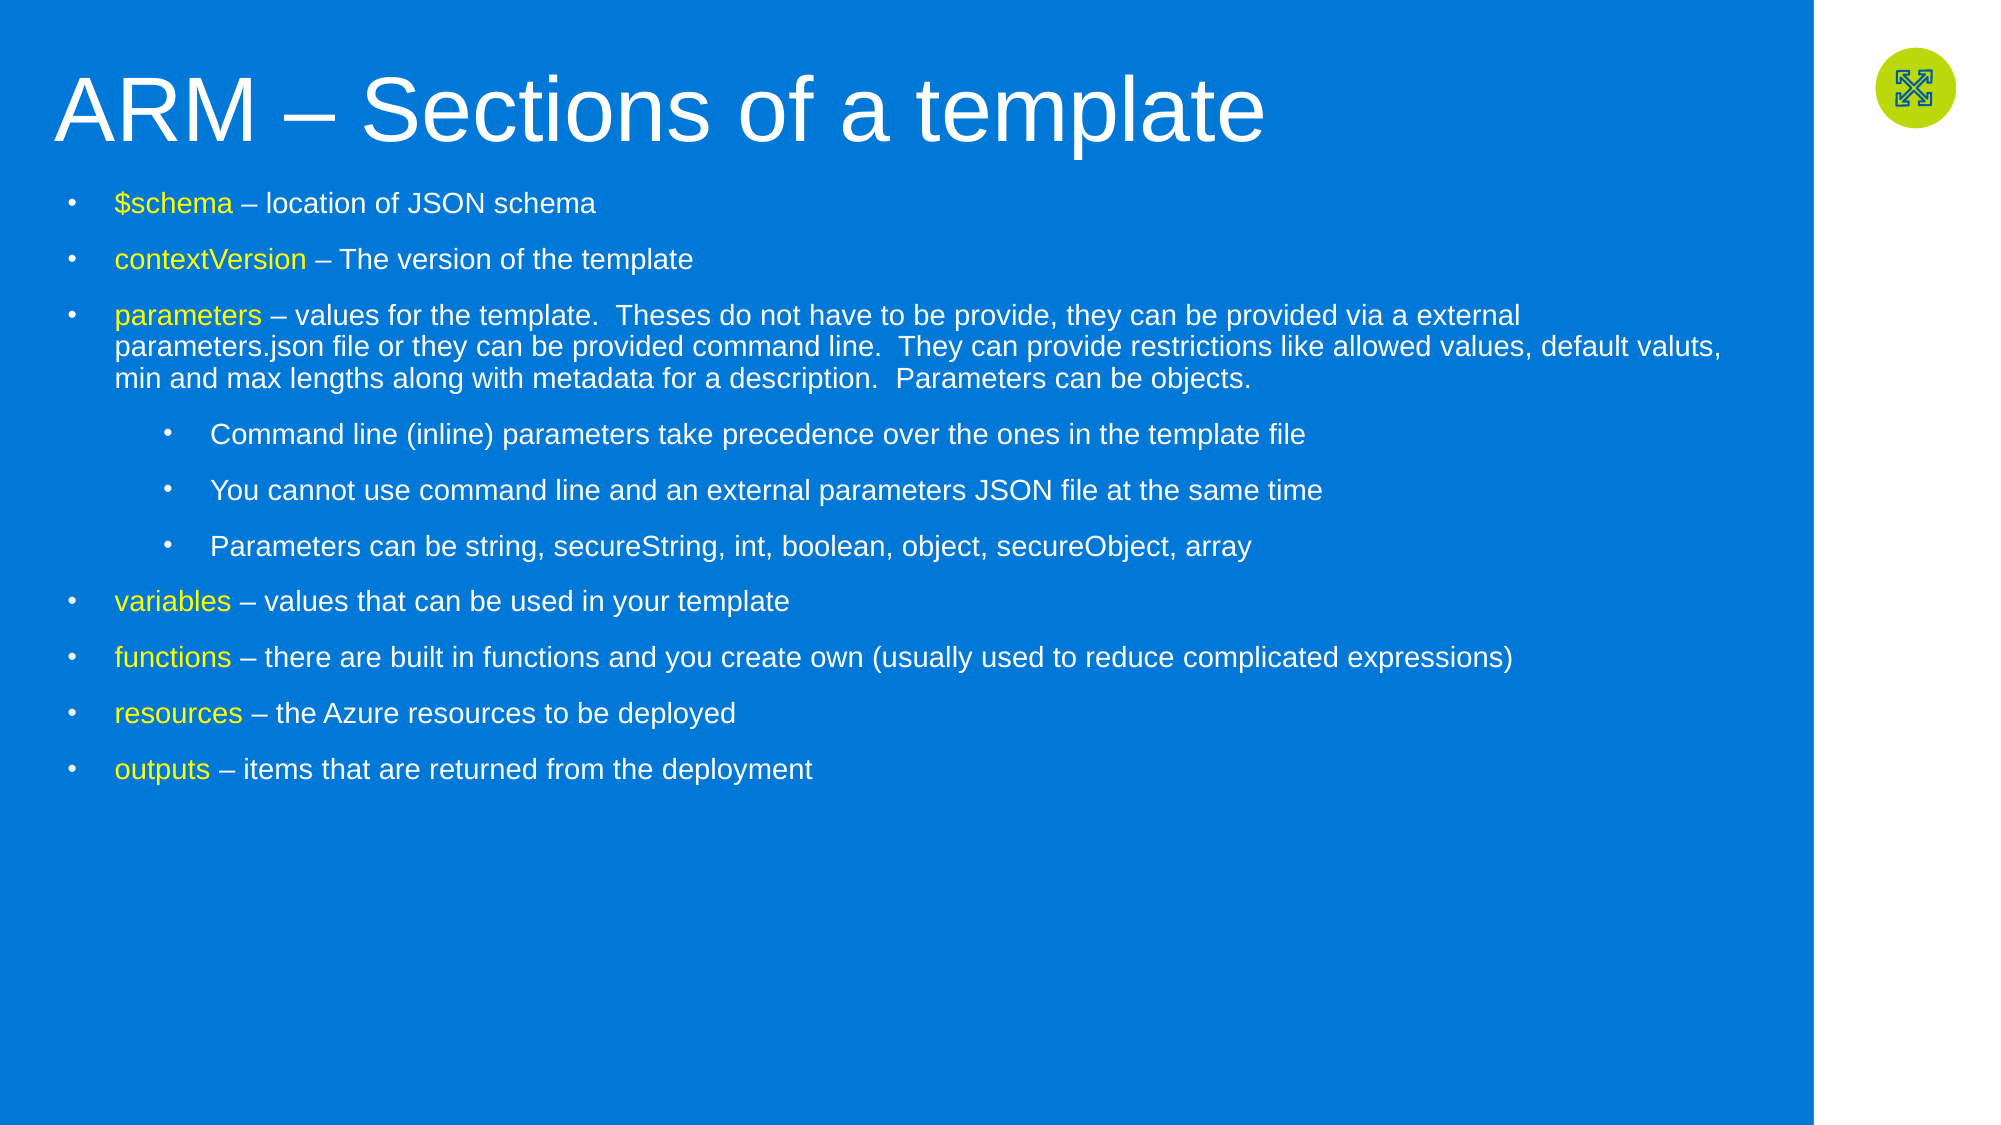

# ARM – Sections of a template

$schema – location of JSON schema
contextVersion – The version of the template
parameters – values for the template.  Theses do not have to be provide, they can be provided via a external parameters.json file or they can be provided command line.  They can provide restrictions like allowed values, default valuts, min and max lengths along with metadata for a description.  Parameters can be objects.
Command line (inline) parameters take precedence over the ones in the template file
You cannot use command line and an external parameters JSON file at the same time
Parameters can be string, secureString, int, boolean, object, secureObject, array
variables – values that can be used in your template
functions – there are built in functions and you create own (usually used to reduce complicated expressions)
resources – the Azure resources to be deployed
outputs – items that are returned from the deployment